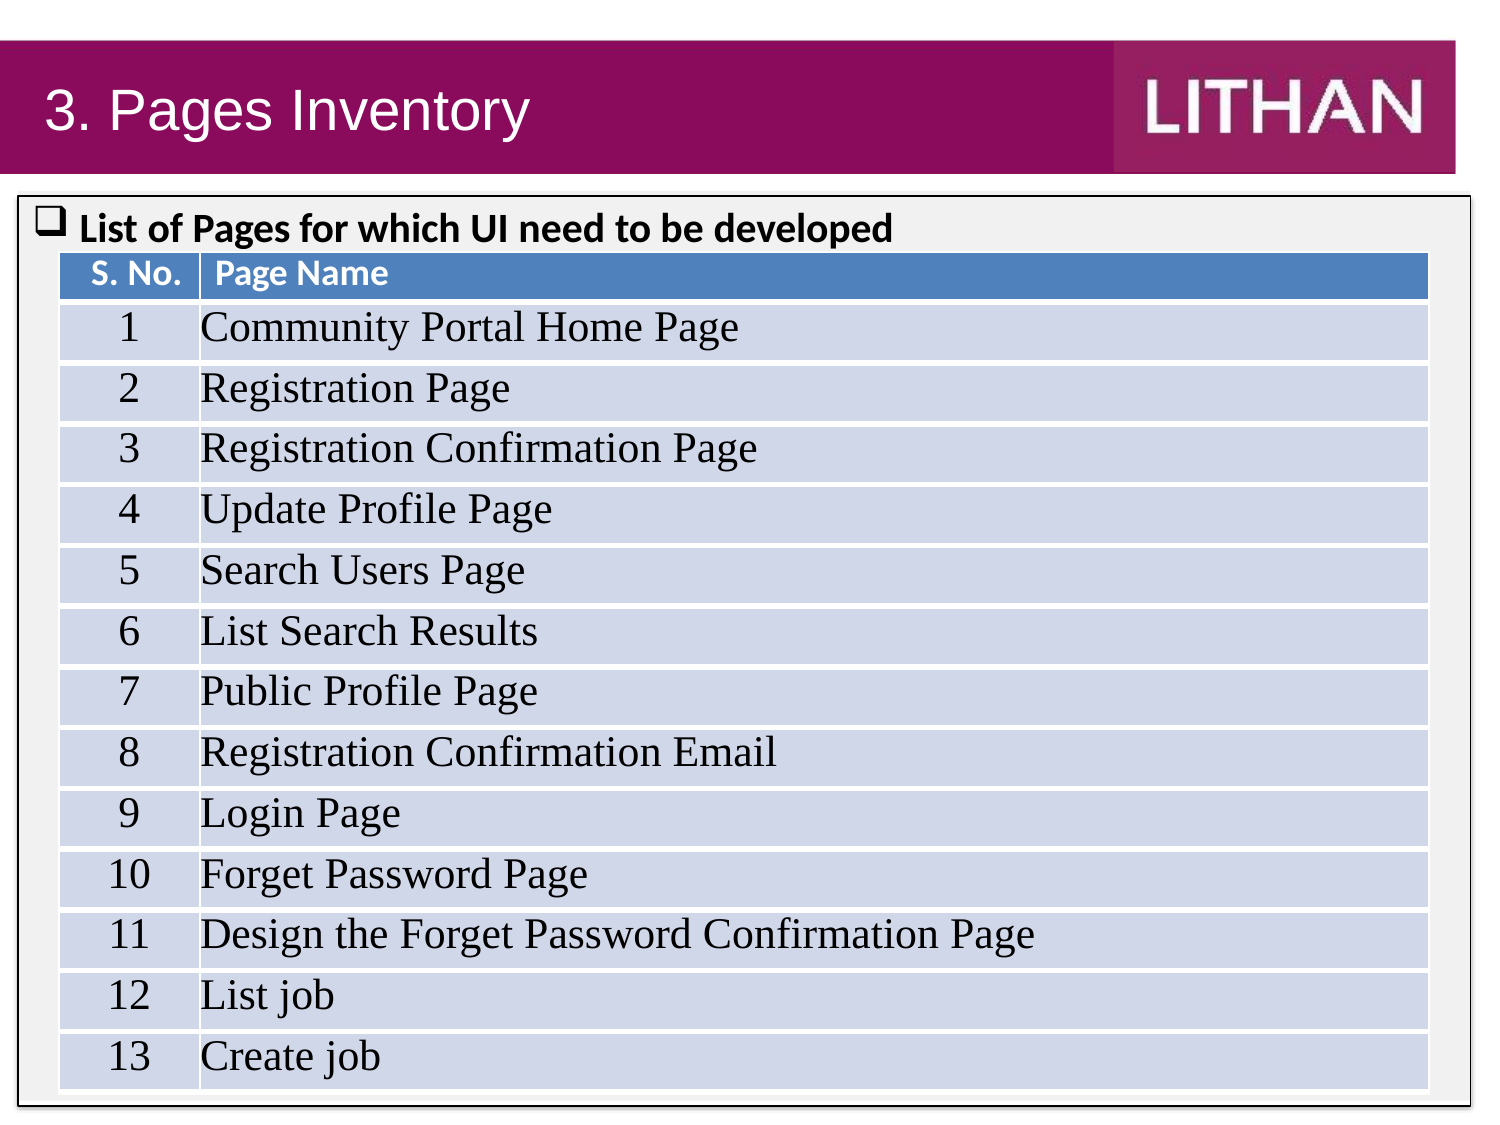

# 3. Pages Inventory

List of Pages for which UI need to be developed
| S. No. | Page Name |
| --- | --- |
| 1 | Community Portal Home Page |
| 2 | Registration Page |
| 3 | Registration Confirmation Page |
| 4 | Update Profile Page |
| 5 | Search Users Page |
| 6 | List Search Results |
| 7 | Public Profile Page |
| 8 | Registration Confirmation Email |
| 9 | Login Page |
| 10 | Forget Password Page |
| 11 | Design the Forget Password Confirmation Page |
| 12 | List job |
| 13 | Create job |